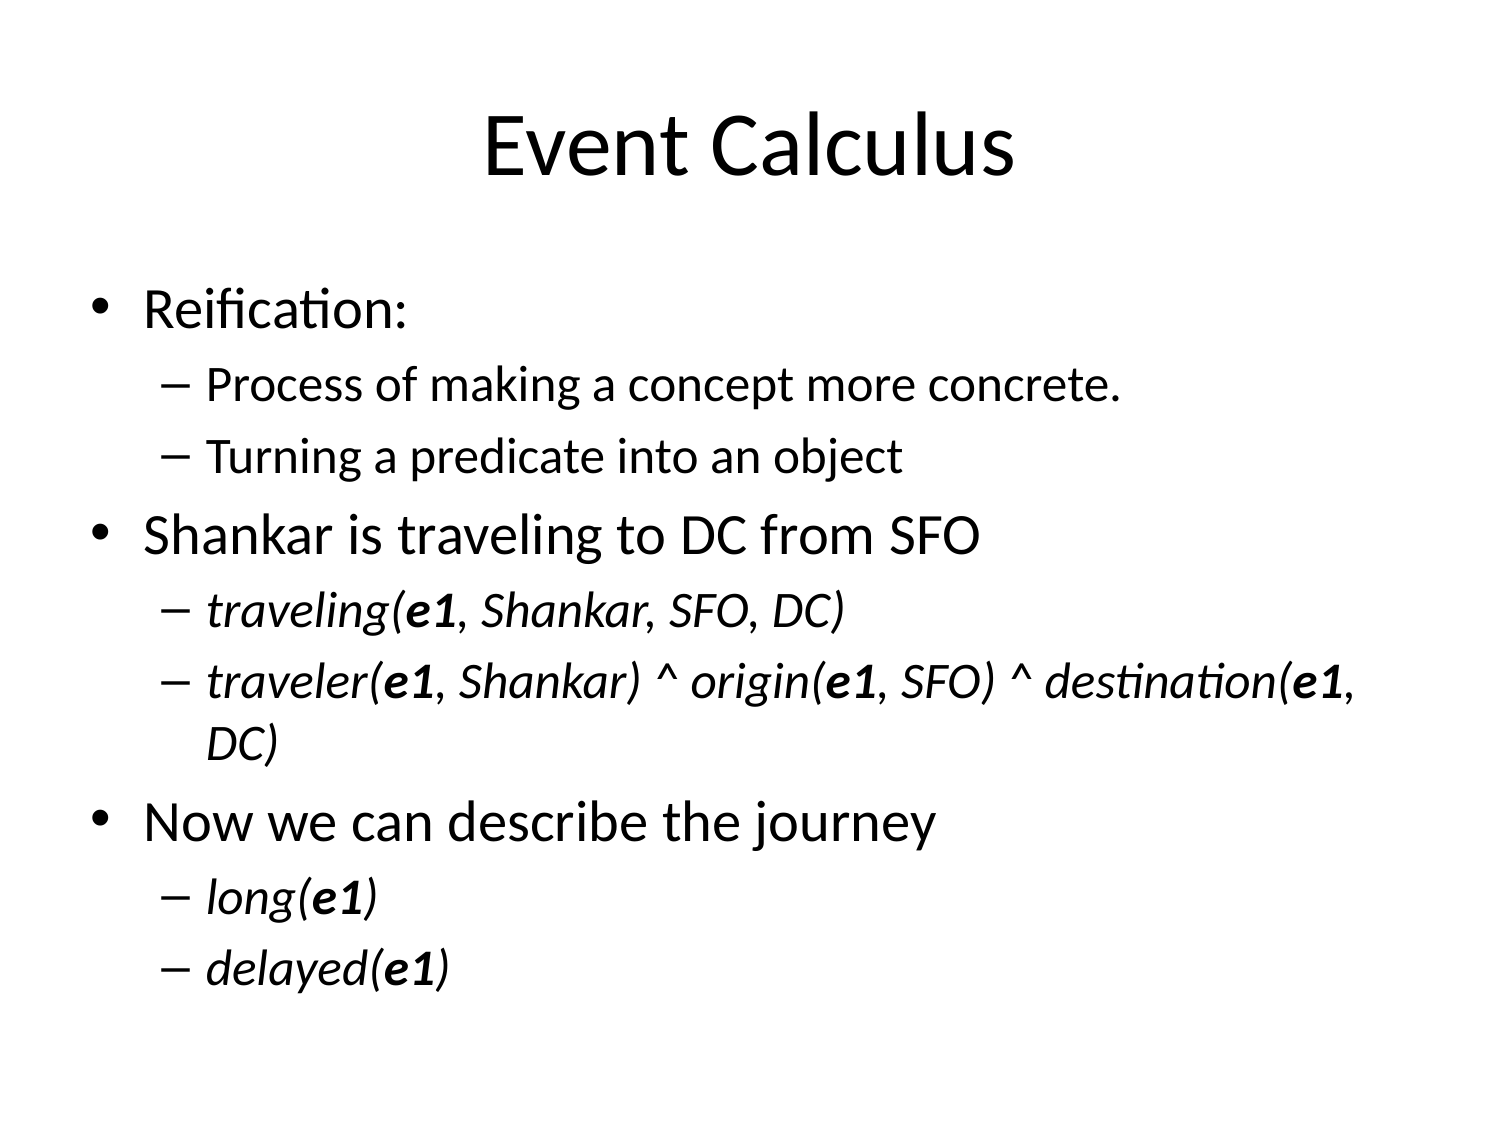

# Event Calculus
Reification:
Process of making a concept more concrete.
Turning a predicate into an object
Shankar is traveling to DC from SFO
traveling(e1, Shankar, SFO, DC)
traveler(e1, Shankar) ^ origin(e1, SFO) ^ destination(e1, DC)
Now we can describe the journey
long(e1)
delayed(e1)